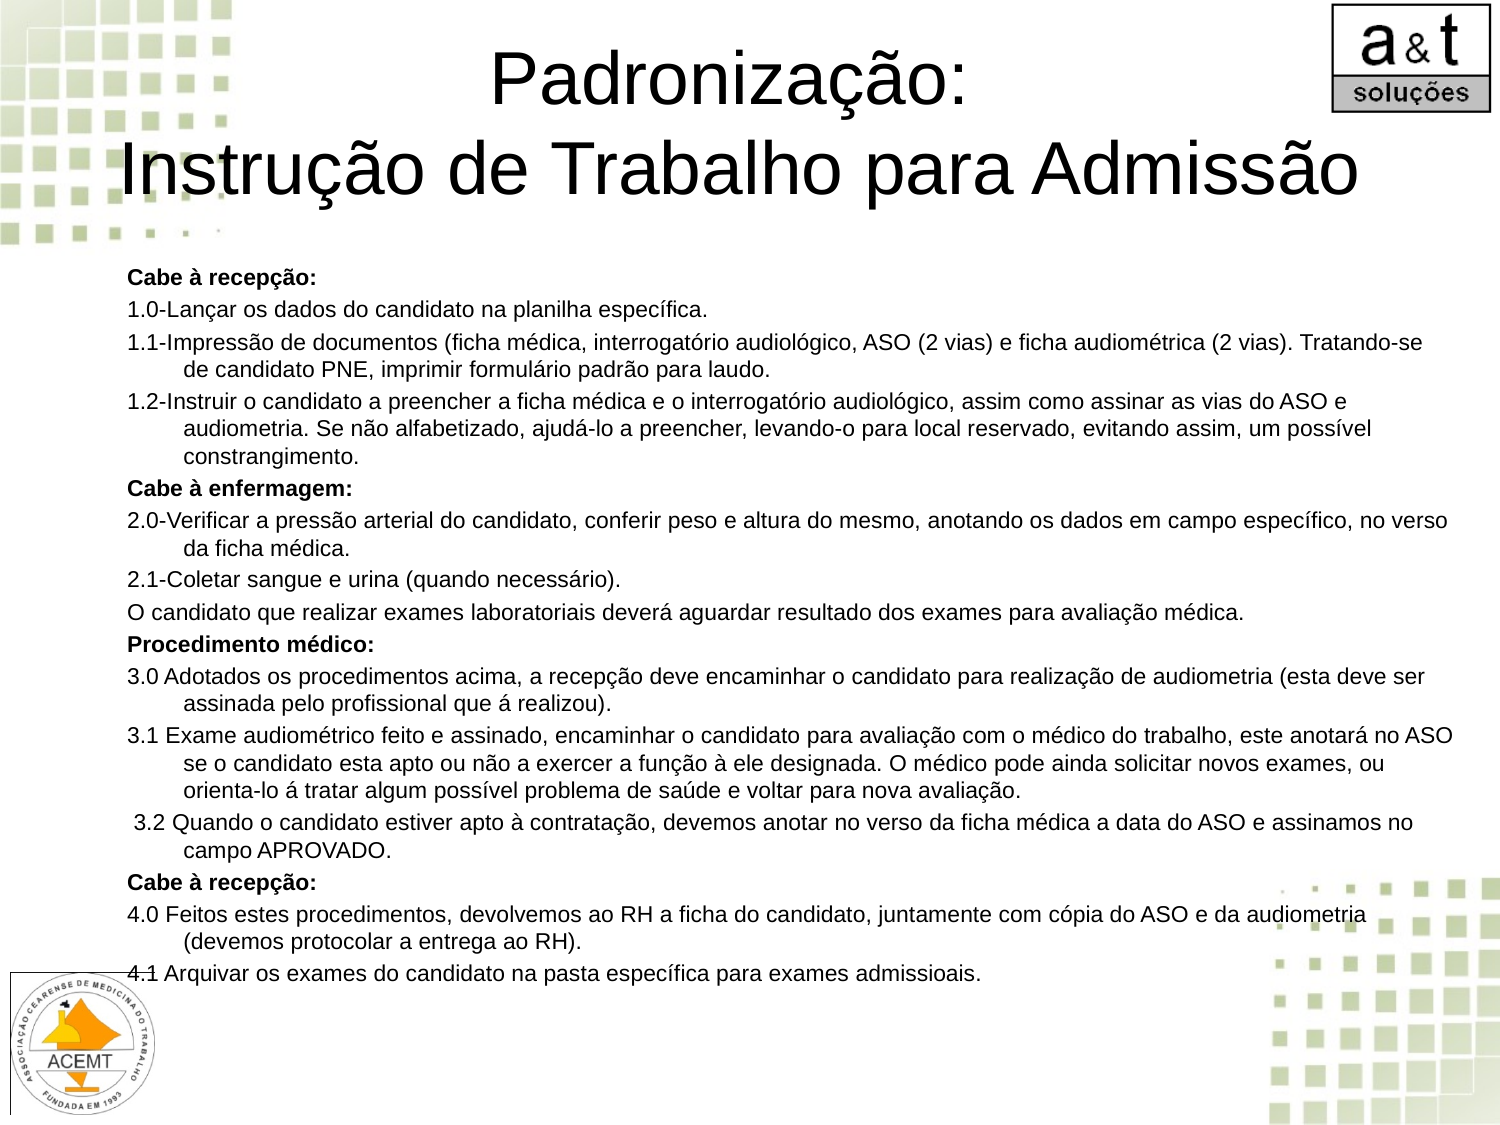

# Padronização: Instrução de Trabalho para Admissão
Cabe à recepção:
1.0-Lançar os dados do candidato na planilha específica.
1.1-Impressão de documentos (ficha médica, interrogatório audiológico, ASO (2 vias) e ficha audiométrica (2 vias). Tratando-se de candidato PNE, imprimir formulário padrão para laudo.
1.2-Instruir o candidato a preencher a ficha médica e o interrogatório audiológico, assim como assinar as vias do ASO e audiometria. Se não alfabetizado, ajudá-lo a preencher, levando-o para local reservado, evitando assim, um possível constrangimento.
Cabe à enfermagem:
2.0-Verificar a pressão arterial do candidato, conferir peso e altura do mesmo, anotando os dados em campo específico, no verso da ficha médica.
2.1-Coletar sangue e urina (quando necessário).
O candidato que realizar exames laboratoriais deverá aguardar resultado dos exames para avaliação médica.
Procedimento médico:
3.0 Adotados os procedimentos acima, a recepção deve encaminhar o candidato para realização de audiometria (esta deve ser assinada pelo profissional que á realizou).
3.1 Exame audiométrico feito e assinado, encaminhar o candidato para avaliação com o médico do trabalho, este anotará no ASO se o candidato esta apto ou não a exercer a função à ele designada. O médico pode ainda solicitar novos exames, ou orienta-lo á tratar algum possível problema de saúde e voltar para nova avaliação.
 3.2 Quando o candidato estiver apto à contratação, devemos anotar no verso da ficha médica a data do ASO e assinamos no campo APROVADO.
Cabe à recepção:
4.0 Feitos estes procedimentos, devolvemos ao RH a ficha do candidato, juntamente com cópia do ASO e da audiometria (devemos protocolar a entrega ao RH).
4.1 Arquivar os exames do candidato na pasta específica para exames admissioais.